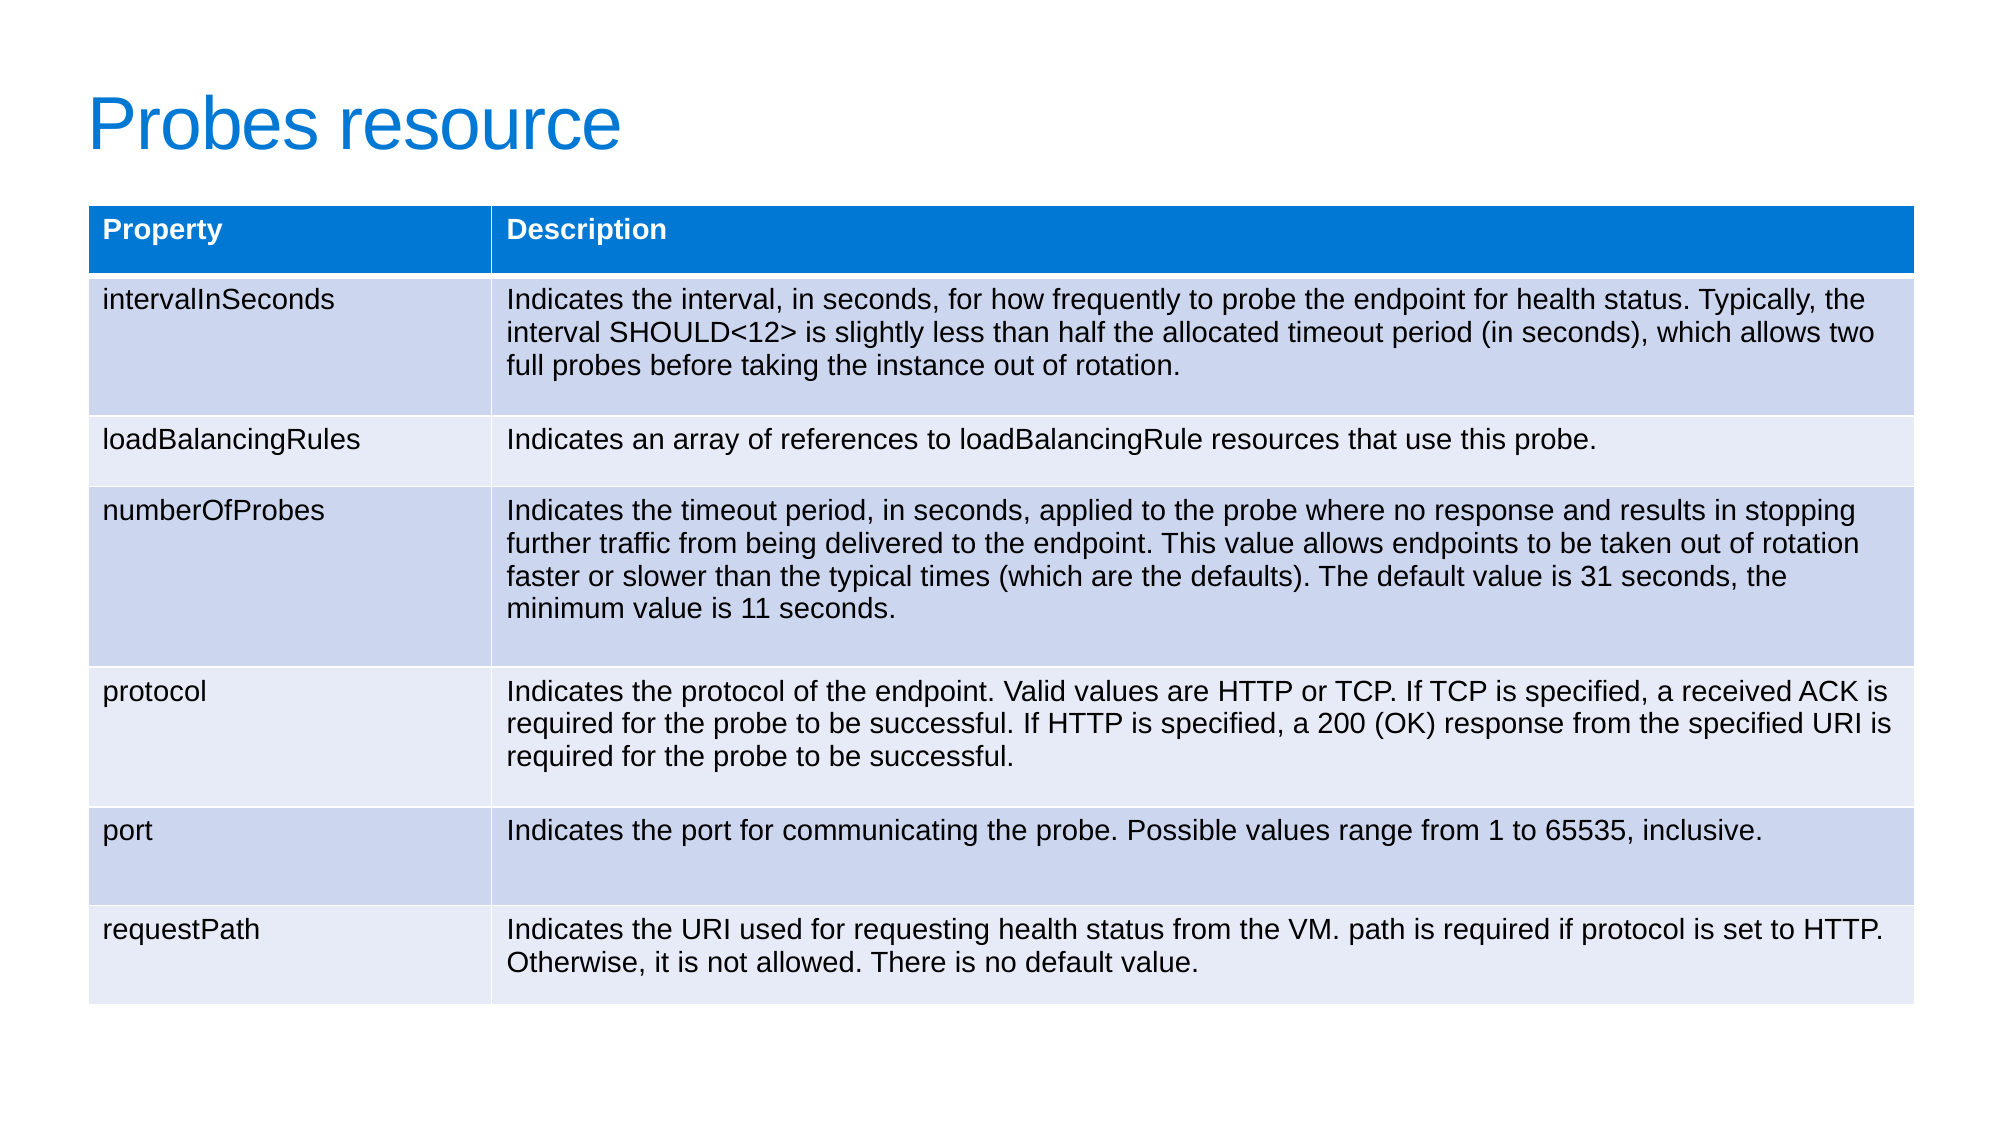

Probes resource
| Property | Description |
| --- | --- |
| intervalInSeconds | Indicates the interval, in seconds, for how frequently to probe the endpoint for health status. Typically, the interval SHOULD<12> is slightly less than half the allocated timeout period (in seconds), which allows two full probes before taking the instance out of rotation. |
| loadBalancingRules | Indicates an array of references to loadBalancingRule resources that use this probe. |
| numberOfProbes | Indicates the timeout period, in seconds, applied to the probe where no response and results in stopping further traffic from being delivered to the endpoint. This value allows endpoints to be taken out of rotation faster or slower than the typical times (which are the defaults). The default value is 31 seconds, the minimum value is 11 seconds. |
| protocol | Indicates the protocol of the endpoint. Valid values are HTTP or TCP. If TCP is specified, a received ACK is required for the probe to be successful. If HTTP is specified, a 200 (OK) response from the specified URI is required for the probe to be successful. |
| port | Indicates the port for communicating the probe. Possible values range from 1 to 65535, inclusive. |
| requestPath | Indicates the URI used for requesting health status from the VM. path is required if protocol is set to HTTP. Otherwise, it is not allowed. There is no default value. |